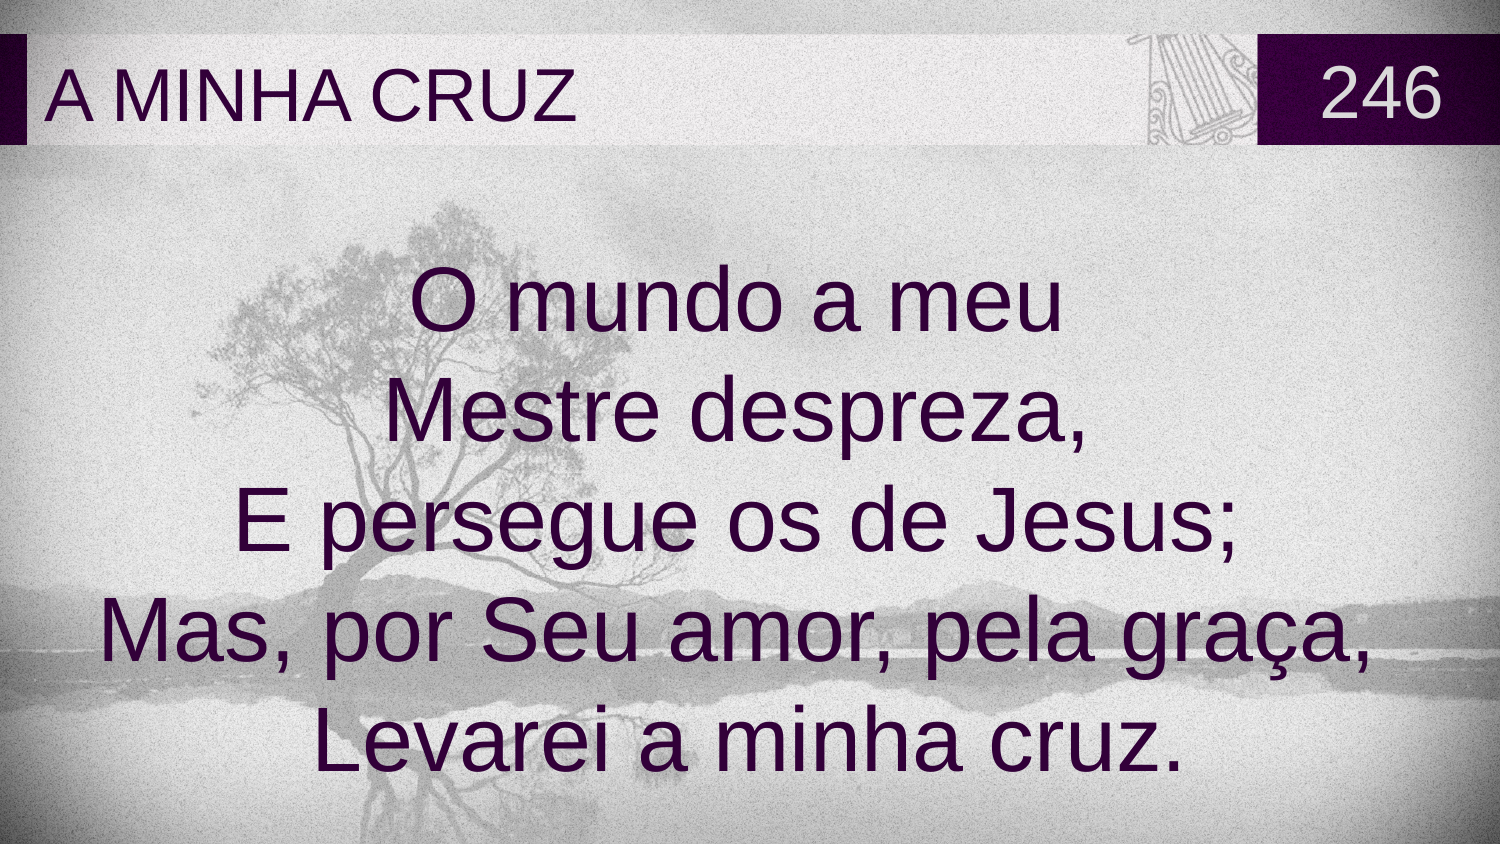

# A MINHA CRUZ
246
O mundo a meu
Mestre despreza,
E persegue os de Jesus;
Mas, por Seu amor, pela graça,
Levarei a minha cruz.